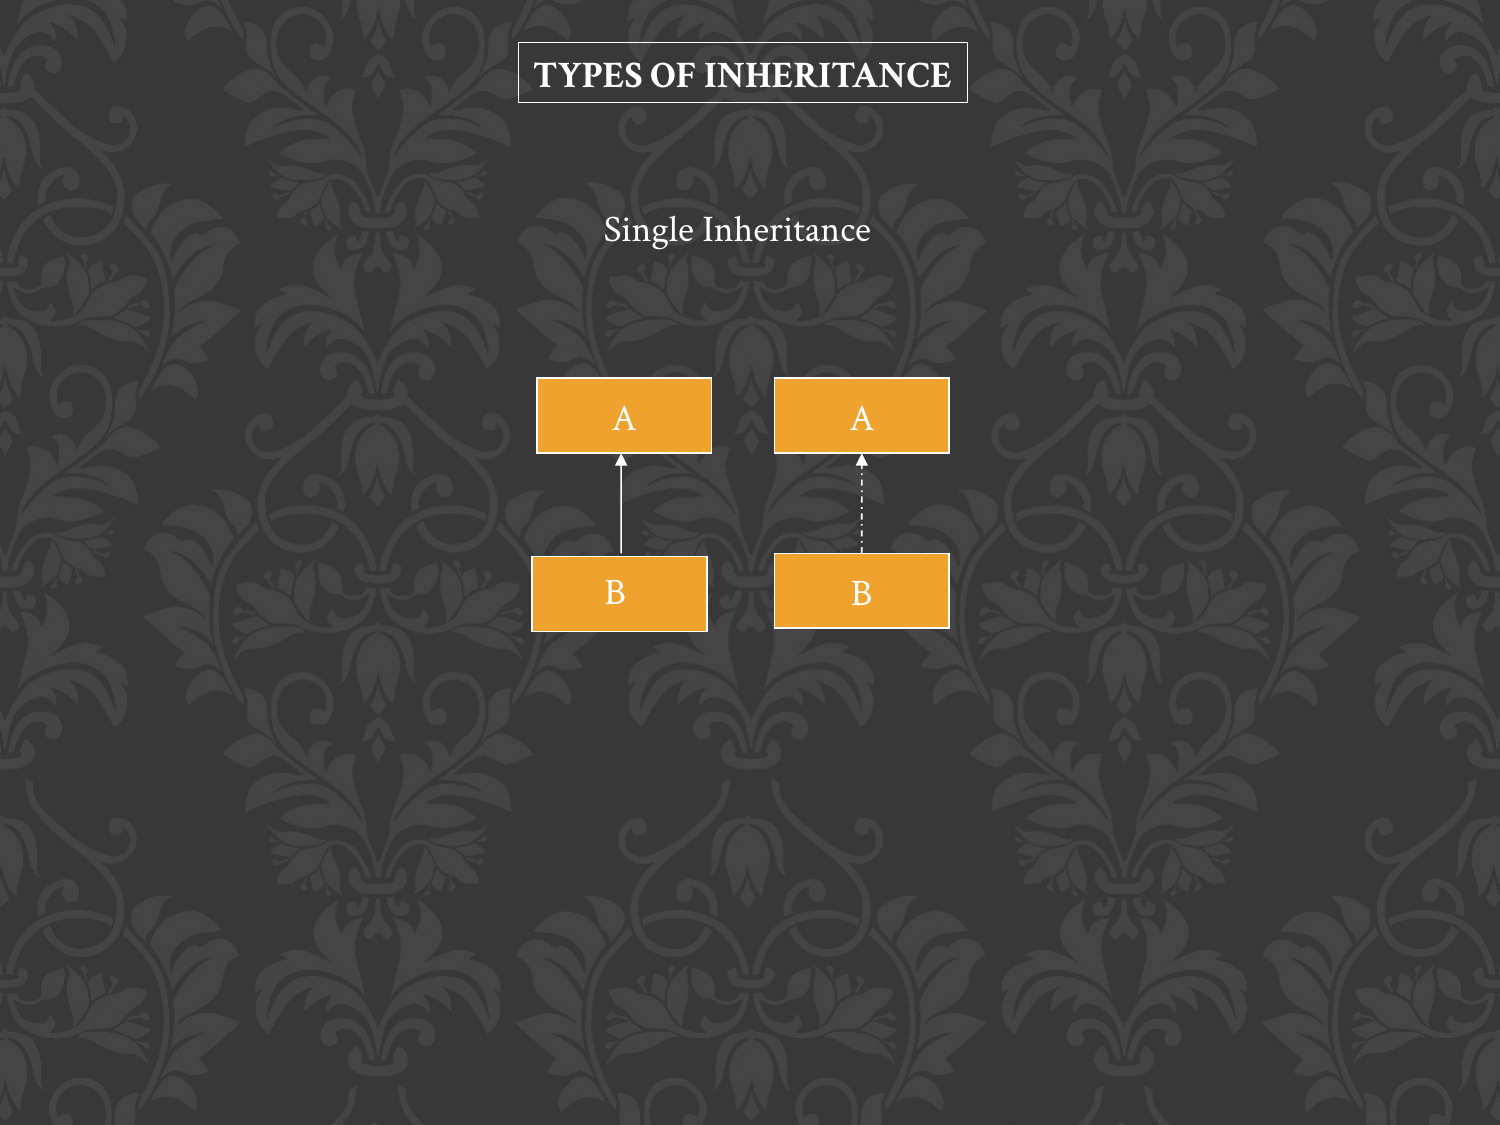

TYPES OF INHERITANCE
Single Inheritance
A
A

B

B